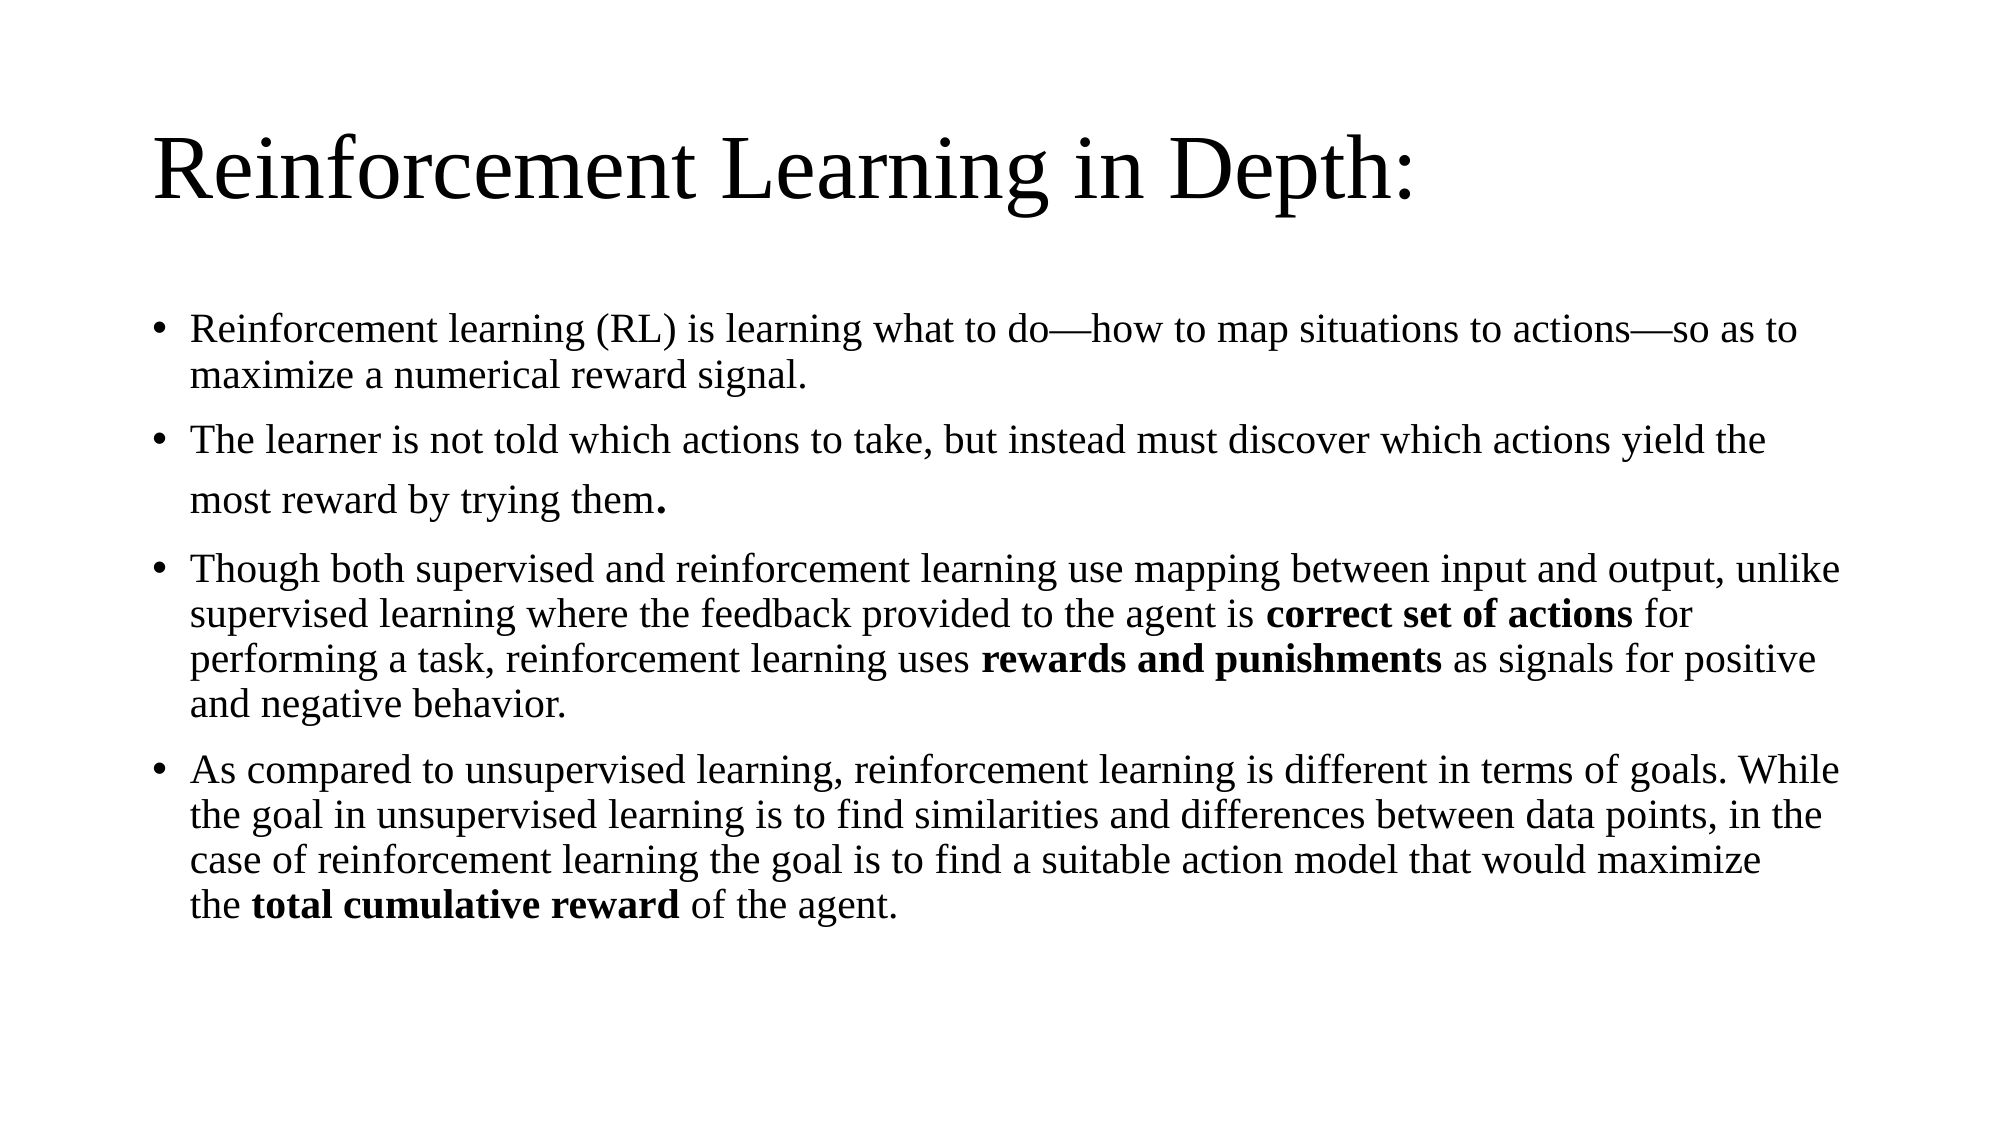

# Reinforcement Learning in Depth:
Reinforcement learning (RL) is learning what to do—how to map situations to actions—so as to maximize a numerical reward signal.
The learner is not told which actions to take, but instead must discover which actions yield the most reward by trying them.
Though both supervised and reinforcement learning use mapping between input and output, unlike supervised learning where the feedback provided to the agent is correct set of actions for performing a task, reinforcement learning uses rewards and punishments as signals for positive and negative behavior.
As compared to unsupervised learning, reinforcement learning is different in terms of goals. While the goal in unsupervised learning is to find similarities and differences between data points, in the case of reinforcement learning the goal is to find a suitable action model that would maximize the total cumulative reward of the agent.